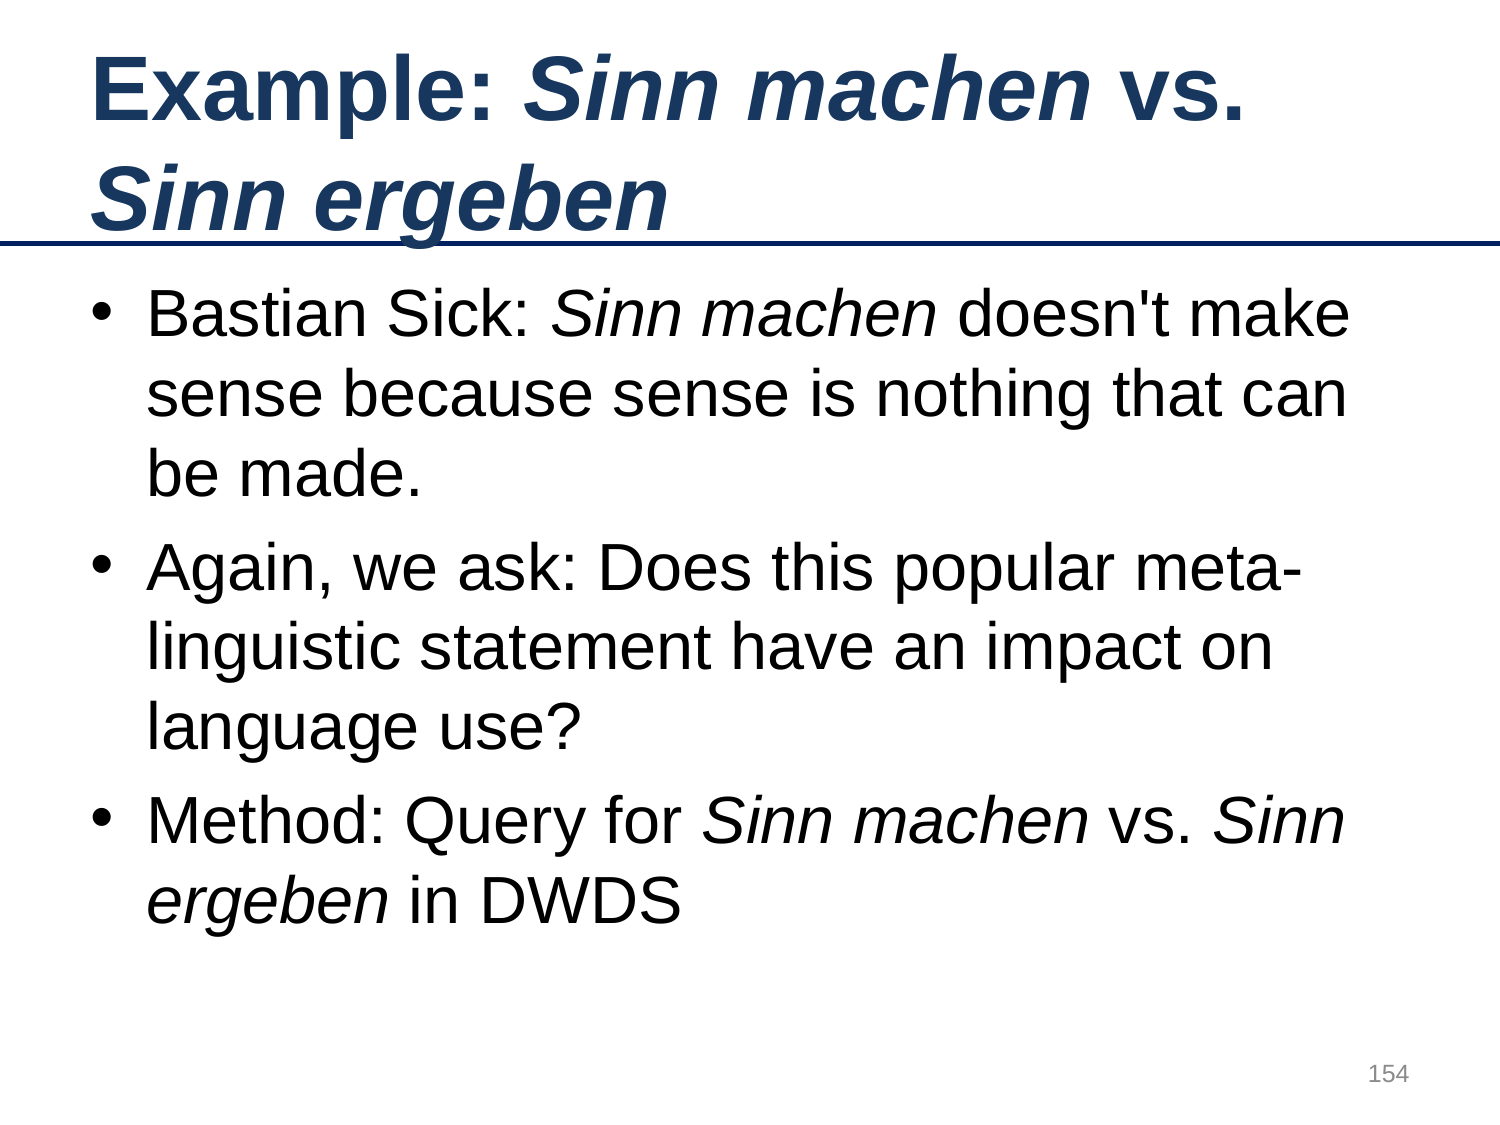

# Example: Sinn machen vs. Sinn ergeben
Bastian Sick: Sinn machen doesn't make sense because sense is nothing that can be made.
Again, we ask: Does this popular meta-linguistic statement have an impact on language use?
Method: Query for Sinn machen vs. Sinn ergeben in DWDS
154